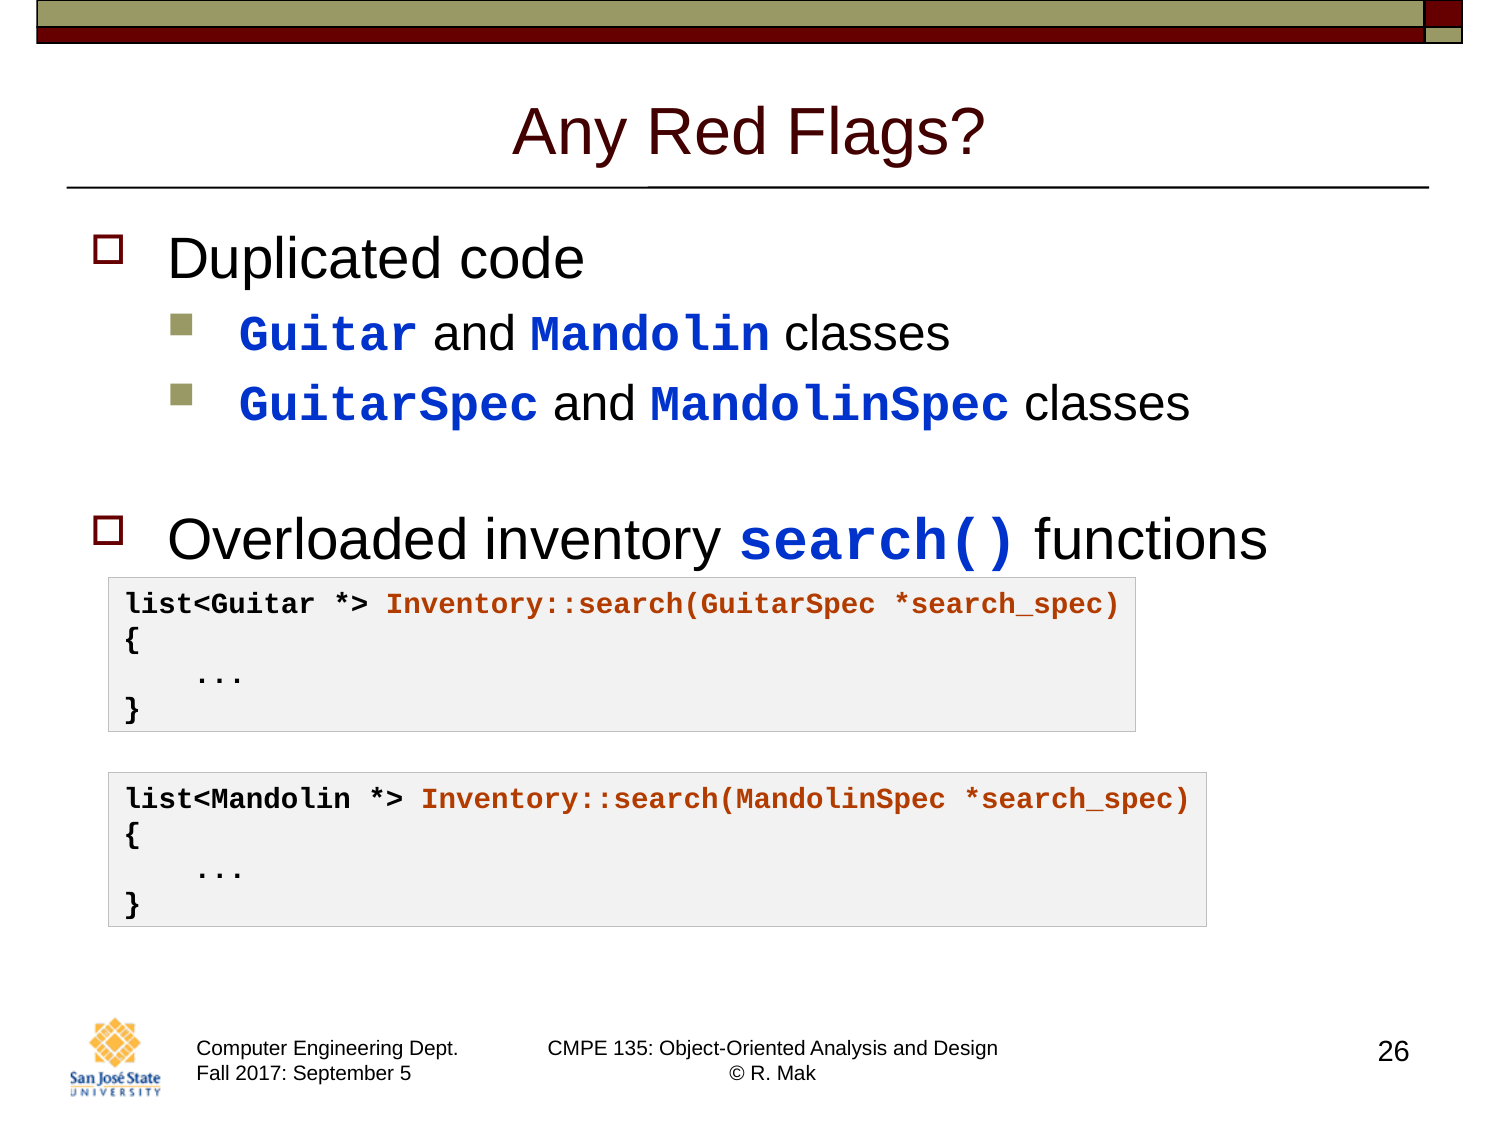

# Any Red Flags?
Duplicated code
Guitar and Mandolin classes
GuitarSpec and MandolinSpec classes

Overloaded inventory search() functions
list<Guitar *> Inventory::search(GuitarSpec *search_spec)
{
    ...
}
list<Mandolin *> Inventory::search(MandolinSpec *search_spec)
{
    ...
}
26